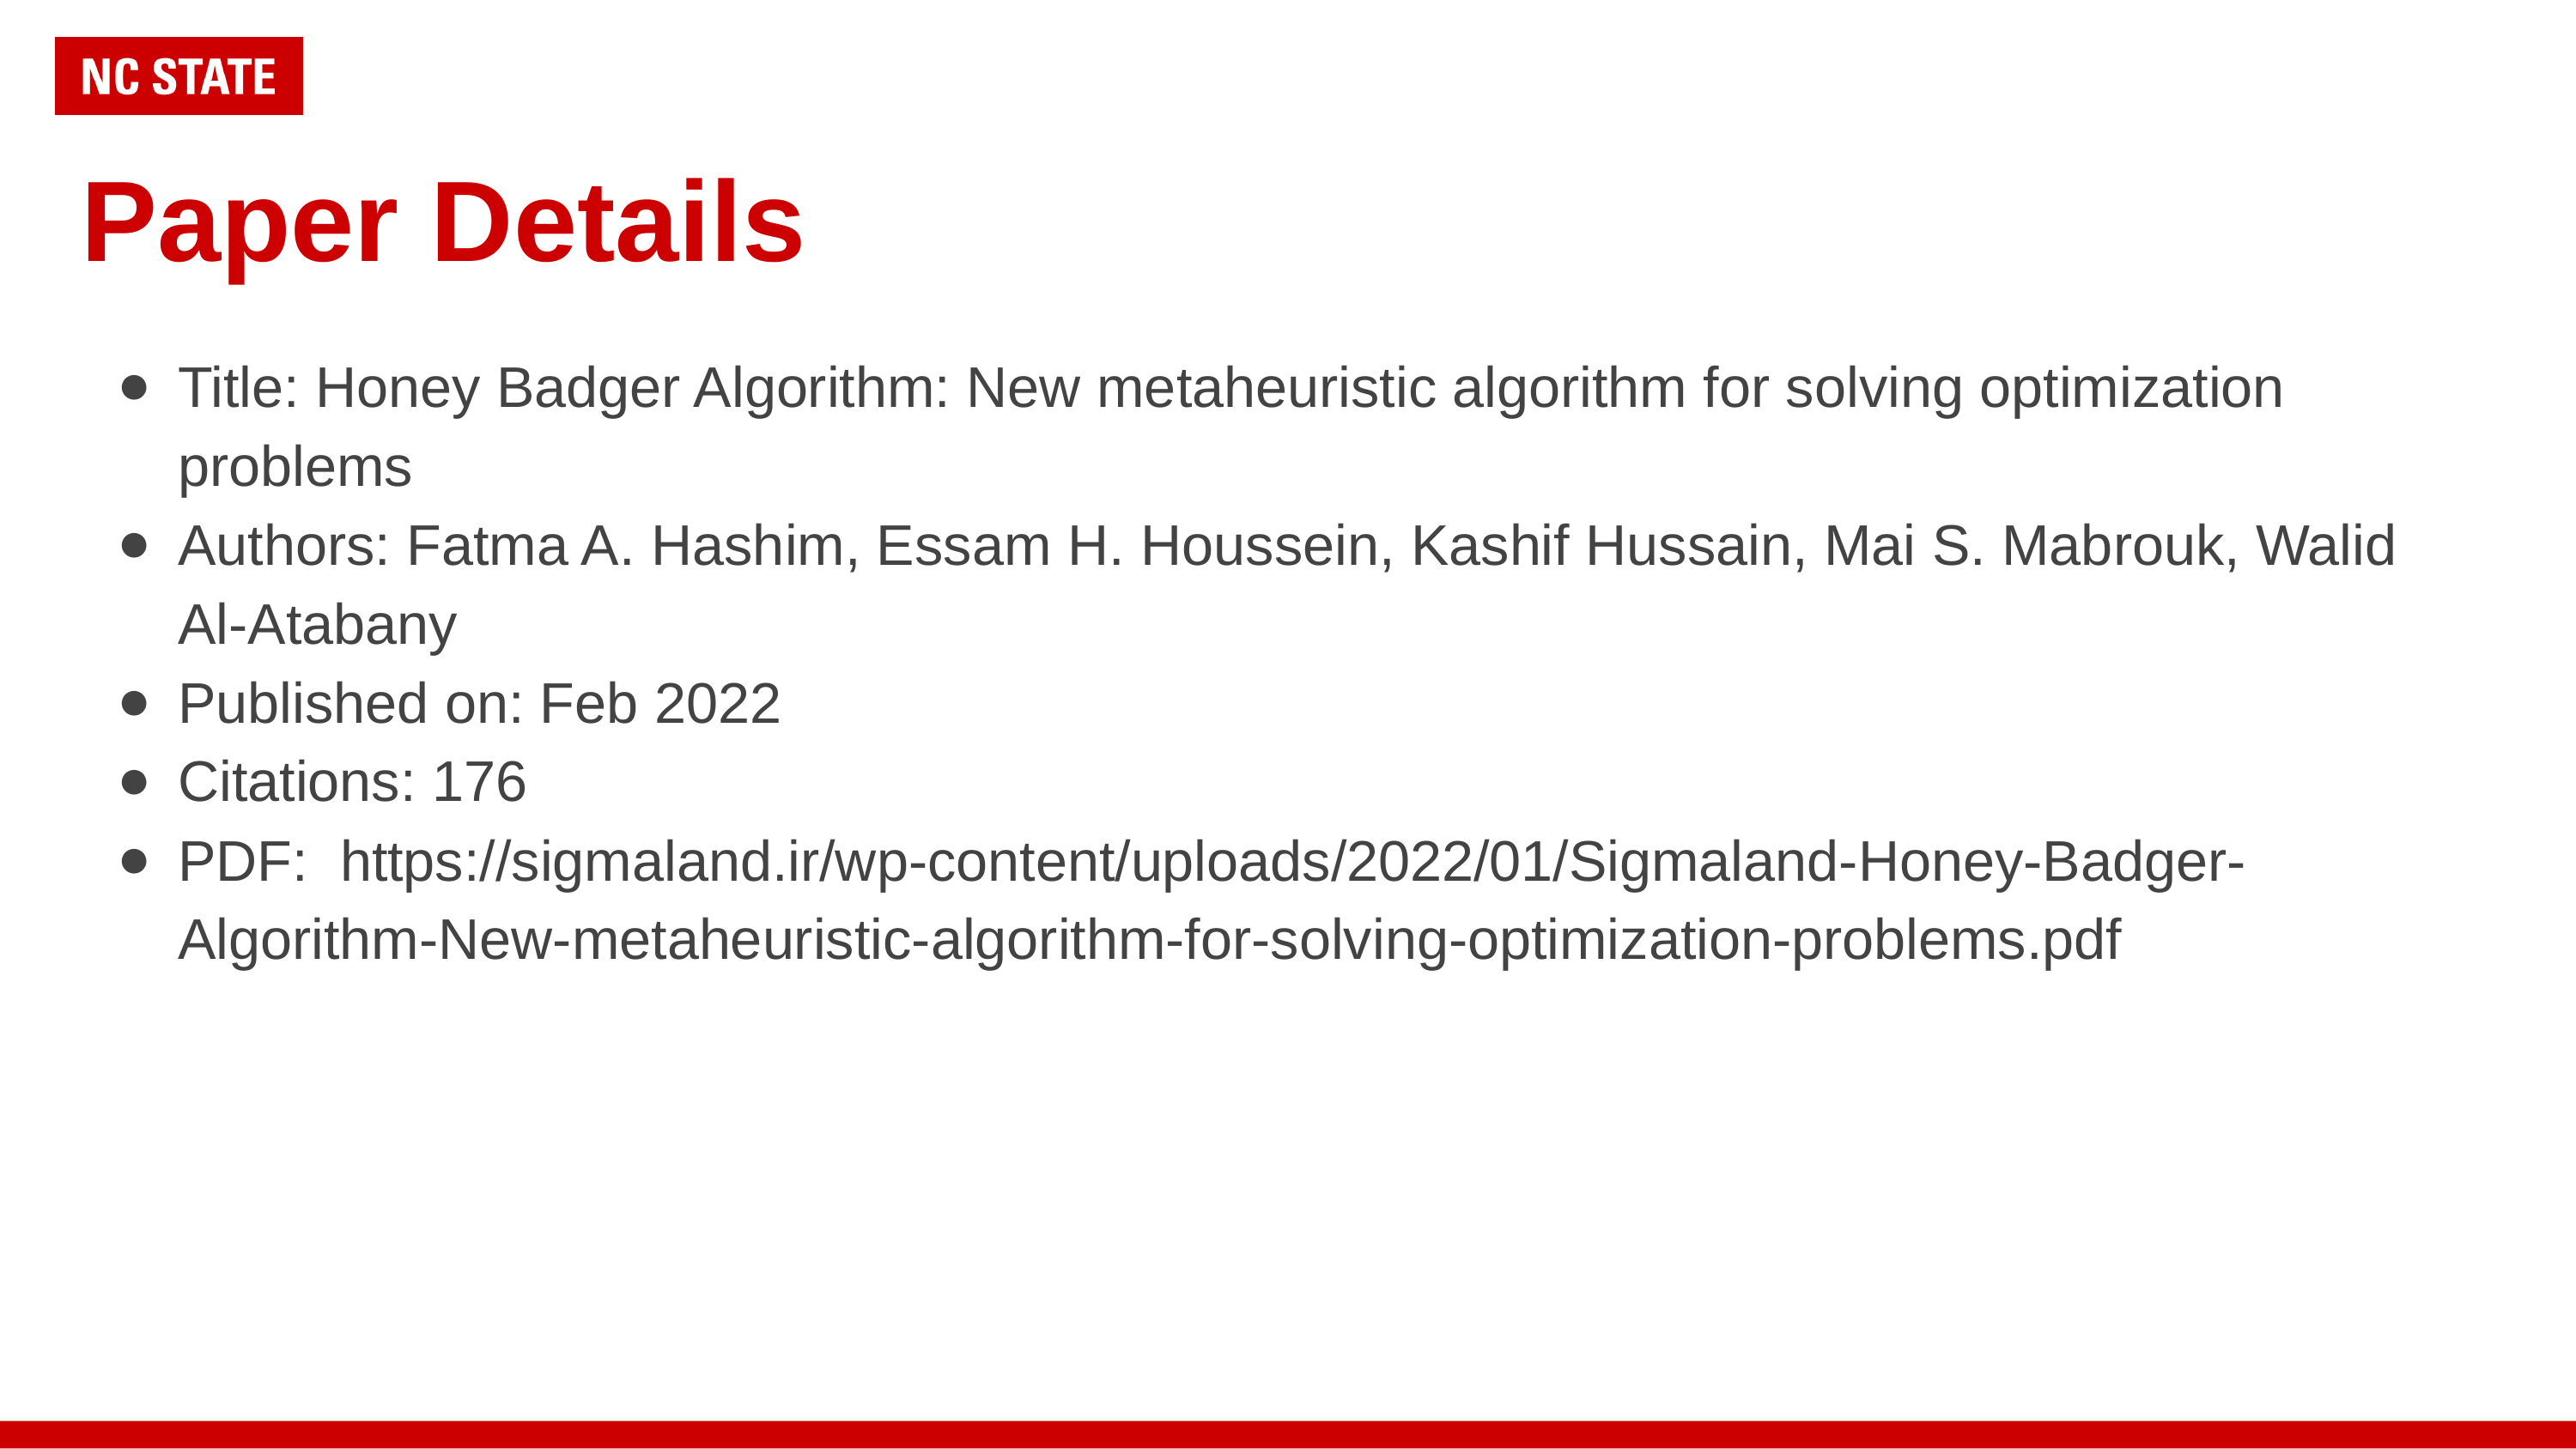

# Paper Details
Title: Honey Badger Algorithm: New metaheuristic algorithm for solving optimization problems
Authors: Fatma A. Hashim, Essam H. Houssein, Kashif Hussain, Mai S. Mabrouk, Walid Al-Atabany
Published on: Feb 2022
Citations: 176
PDF:  https://sigmaland.ir/wp-content/uploads/2022/01/Sigmaland-Honey-Badger-Algorithm-New-metaheuristic-algorithm-for-solving-optimization-problems.pdf